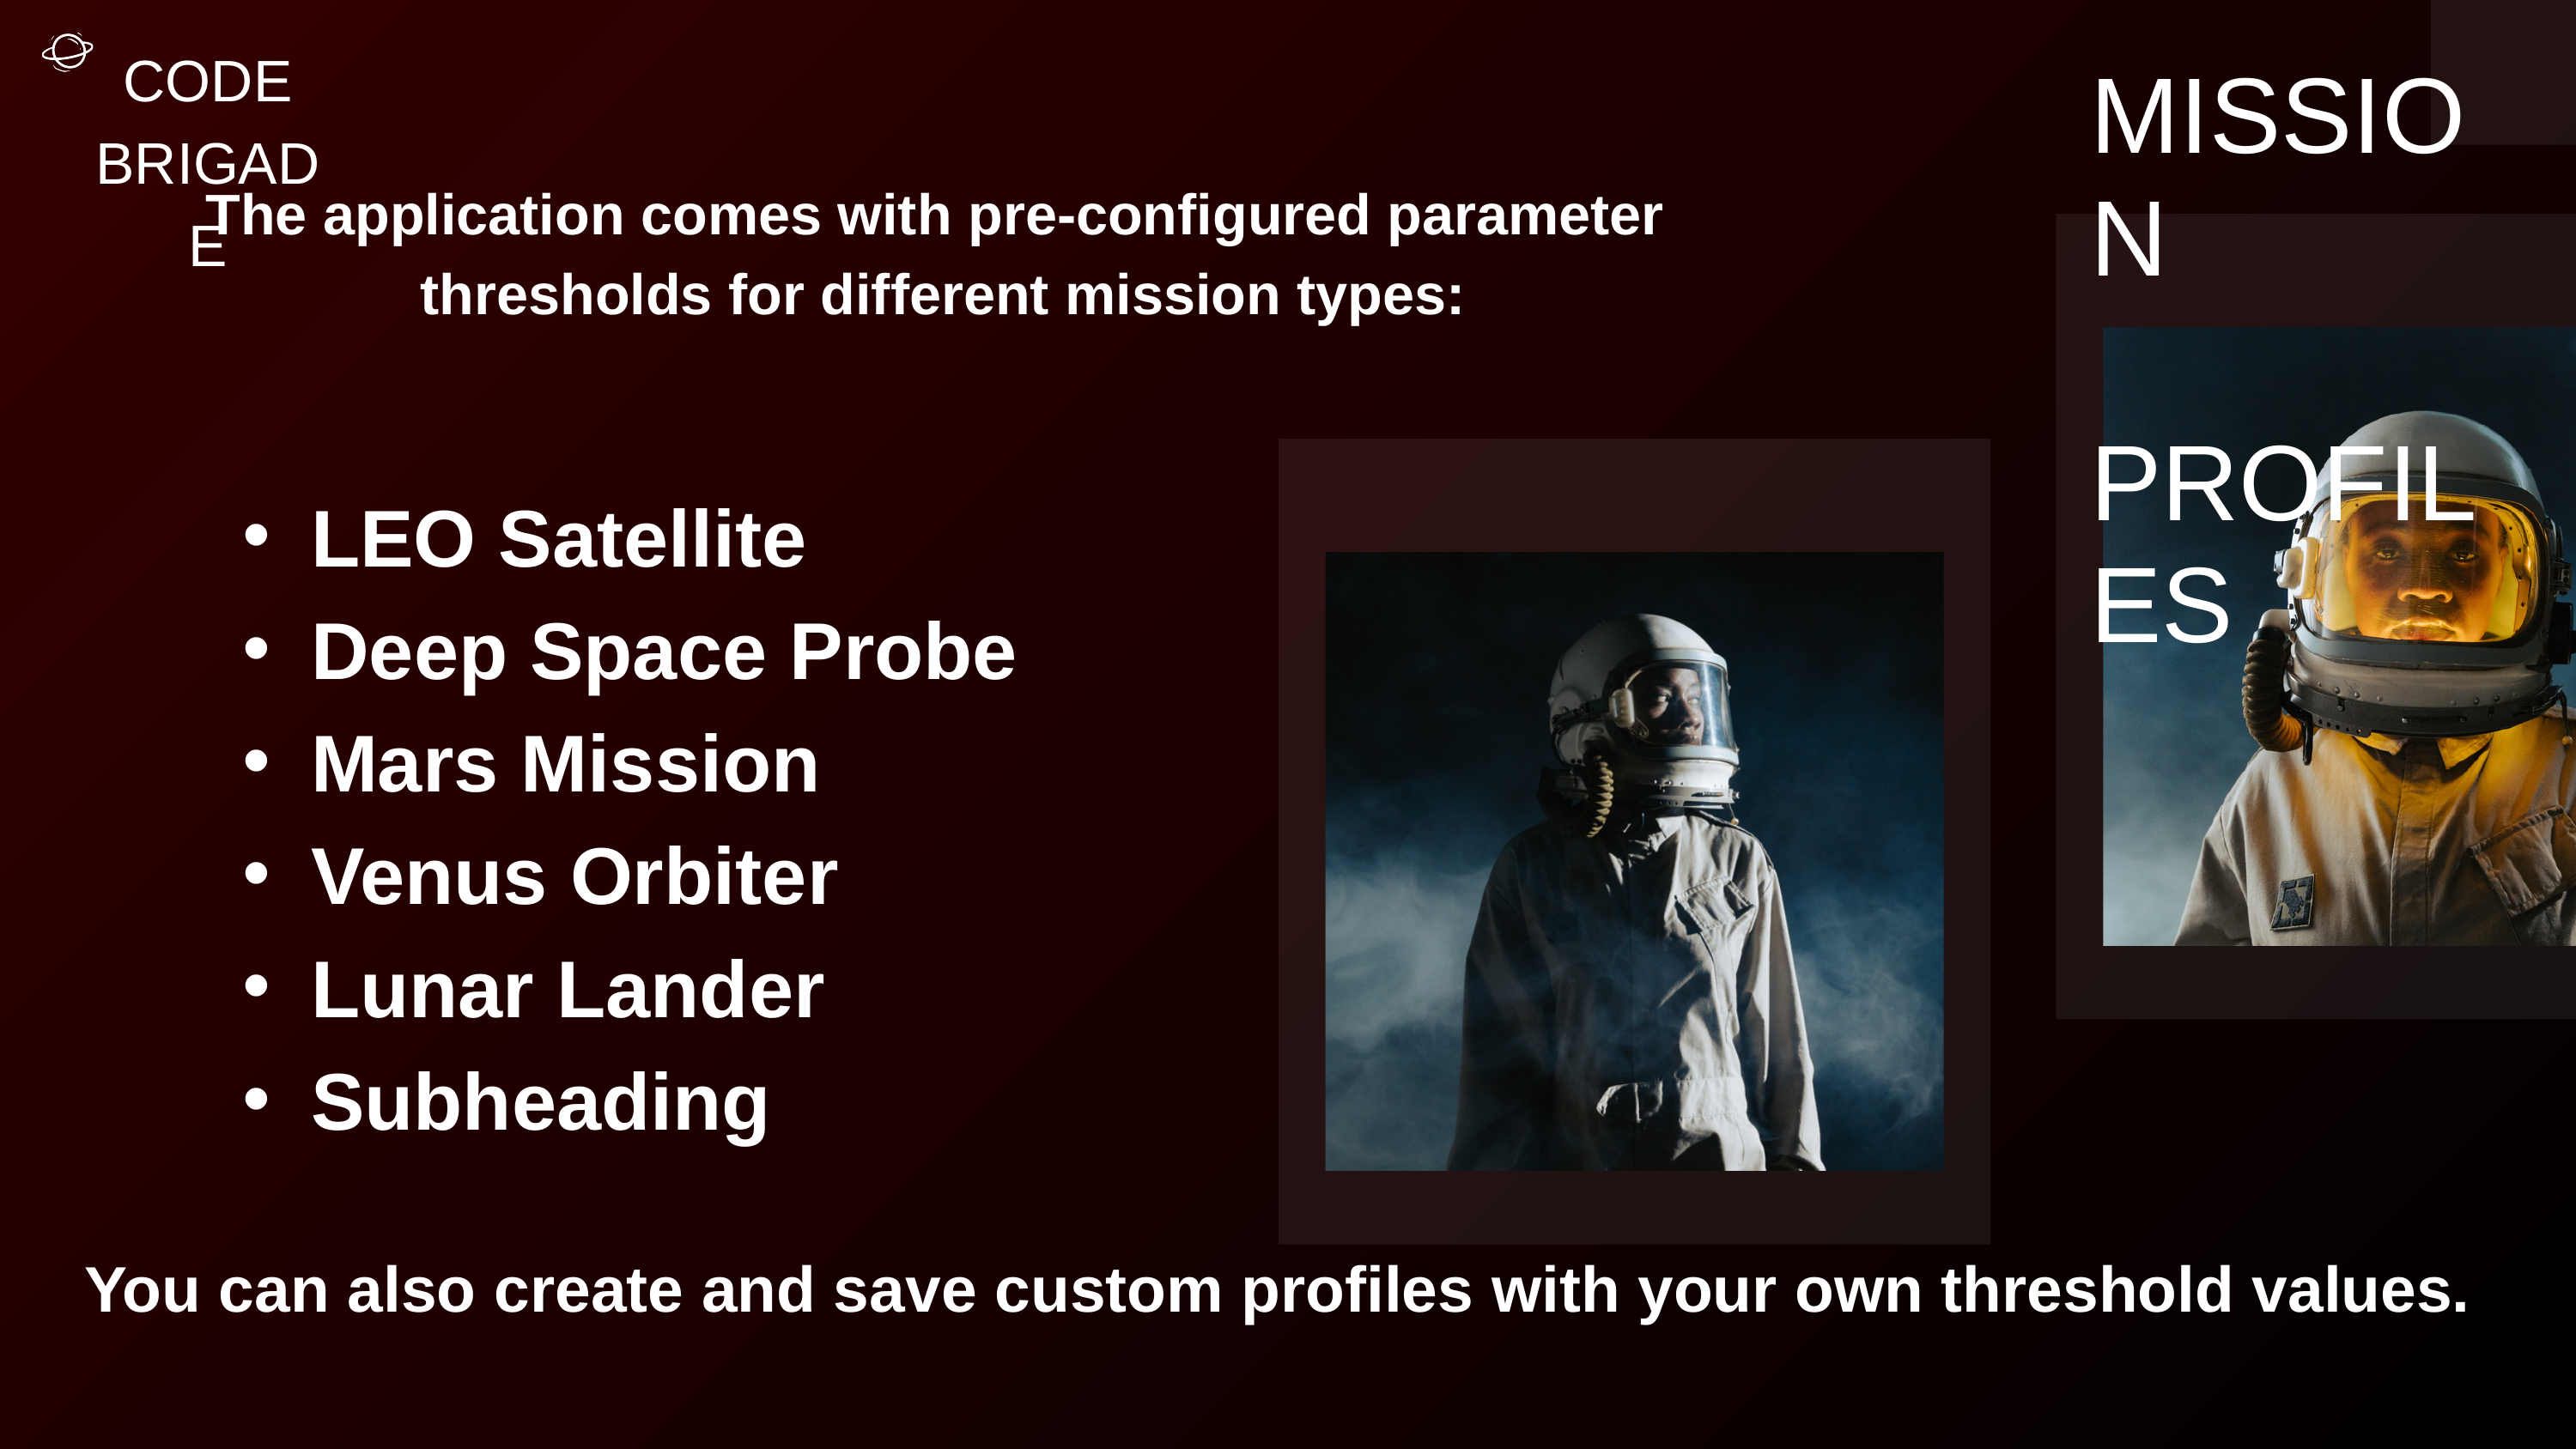

CODE BRIGADE
MISSION
        PROFILES
The application comes with pre-configured parameter
 thresholds for different mission types:

LEO Satellite
Deep Space Probe
Mars Mission
Venus Orbiter
Lunar Lander
Subheading

You can also create and save custom profiles with your own threshold values.